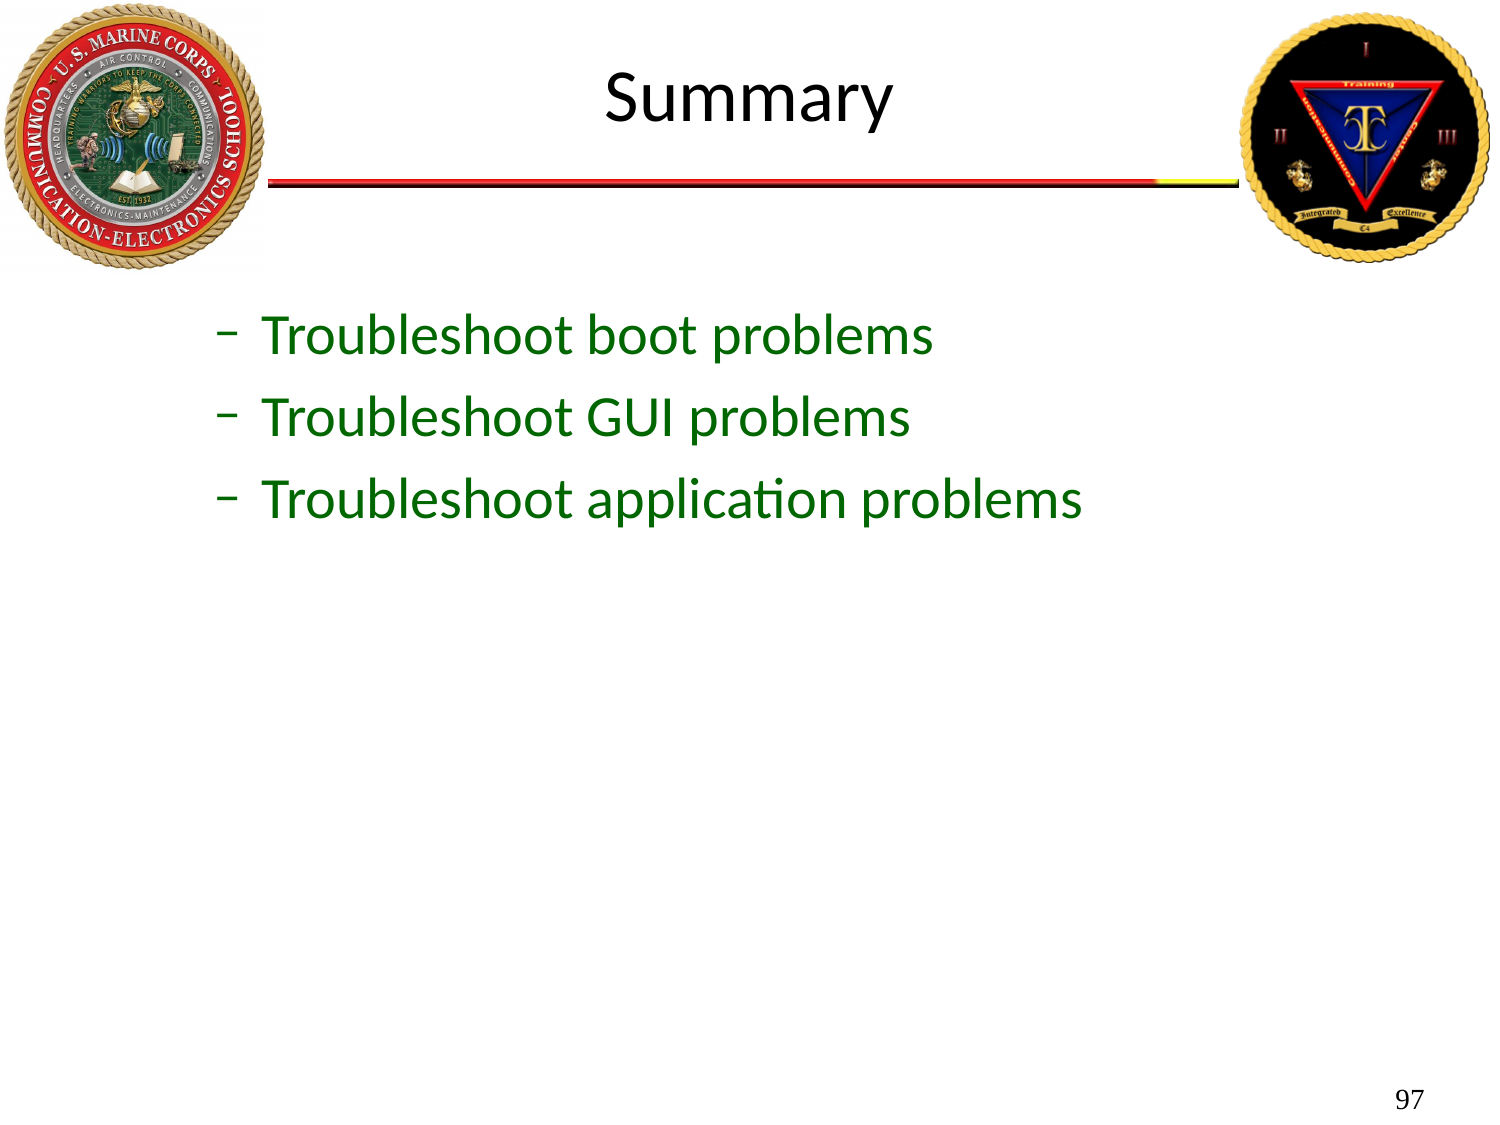

Summary
Troubleshoot boot problems
Troubleshoot GUI problems
Troubleshoot application problems